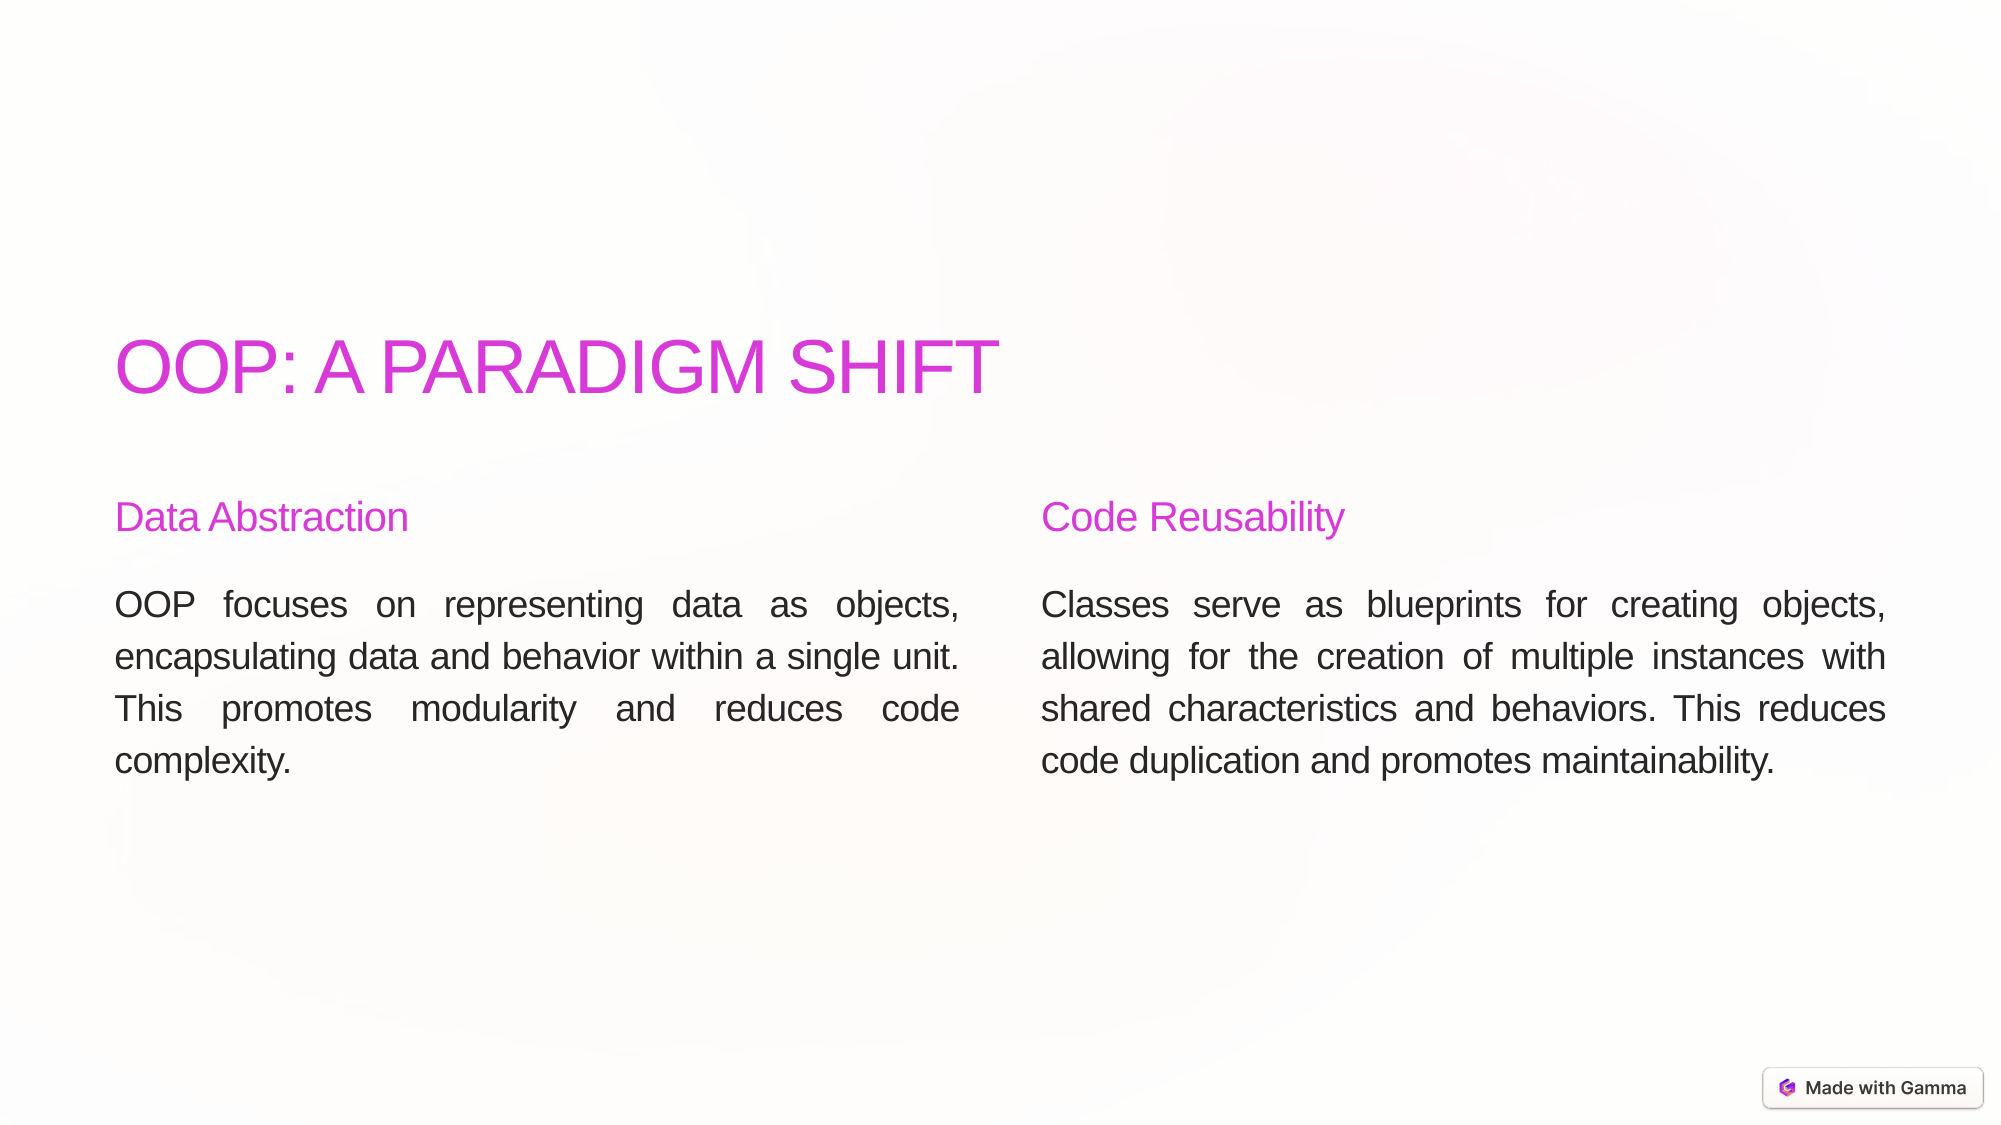

OOP: A PARADIGM SHIFT
Data Abstraction
Code Reusability
OOP focuses on representing data as objects, encapsulating data and behavior within a single unit. This promotes modularity and reduces code complexity.
Classes serve as blueprints for creating objects, allowing for the creation of multiple instances with shared characteristics and behaviors. This reduces code duplication and promotes maintainability.